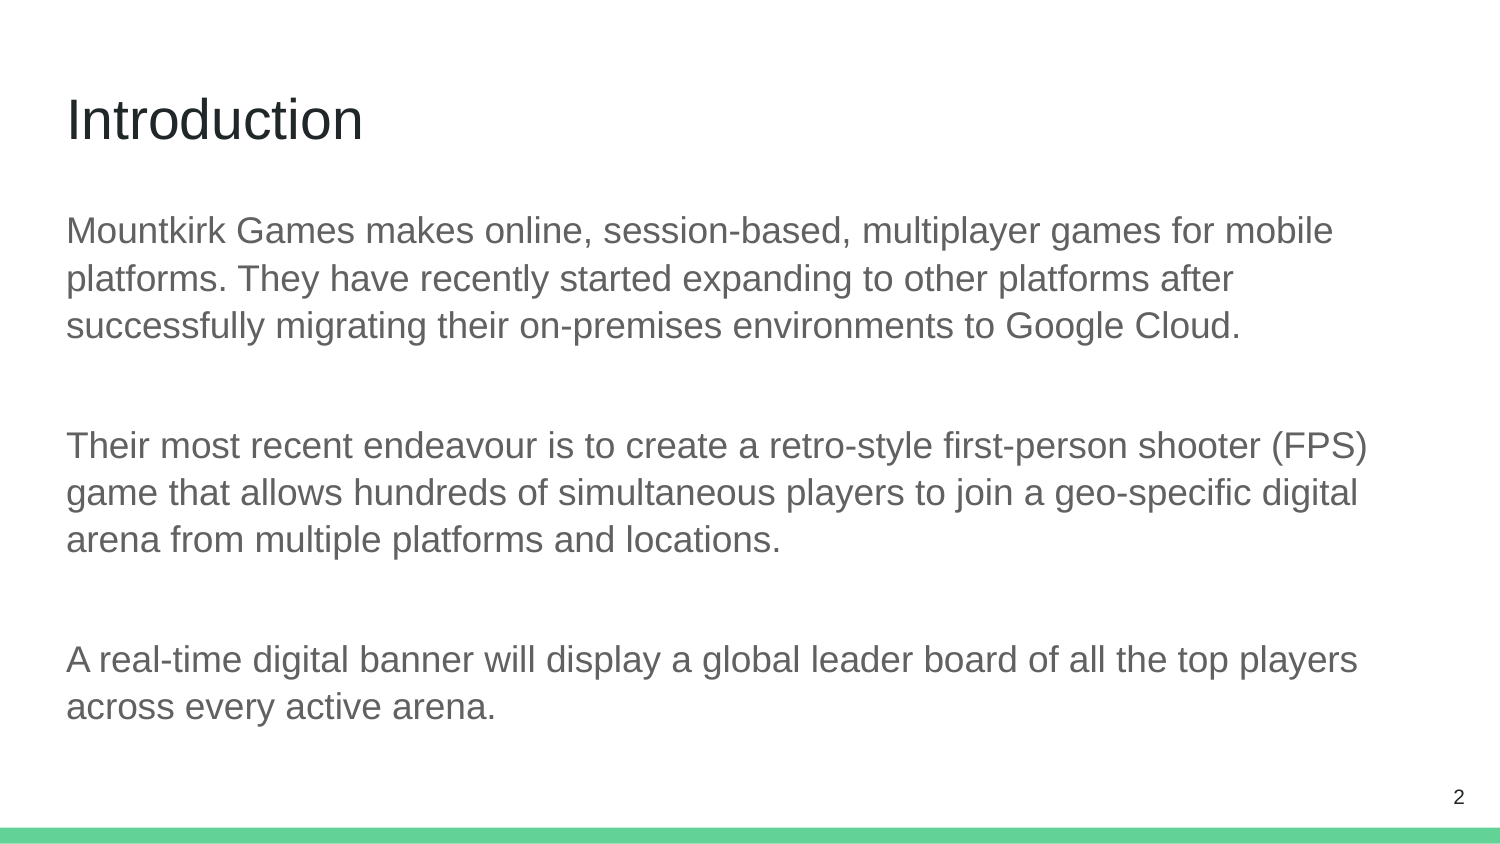

# Introduction
Mountkirk Games makes online, session-based, multiplayer games for mobile platforms. They have recently started expanding to other platforms after successfully migrating their on-premises environments to Google Cloud.
Their most recent endeavour is to create a retro-style first-person shooter (FPS) game that allows hundreds of simultaneous players to join a geo-specific digital arena from multiple platforms and locations.
A real-time digital banner will display a global leader board of all the top players across every active arena.

2